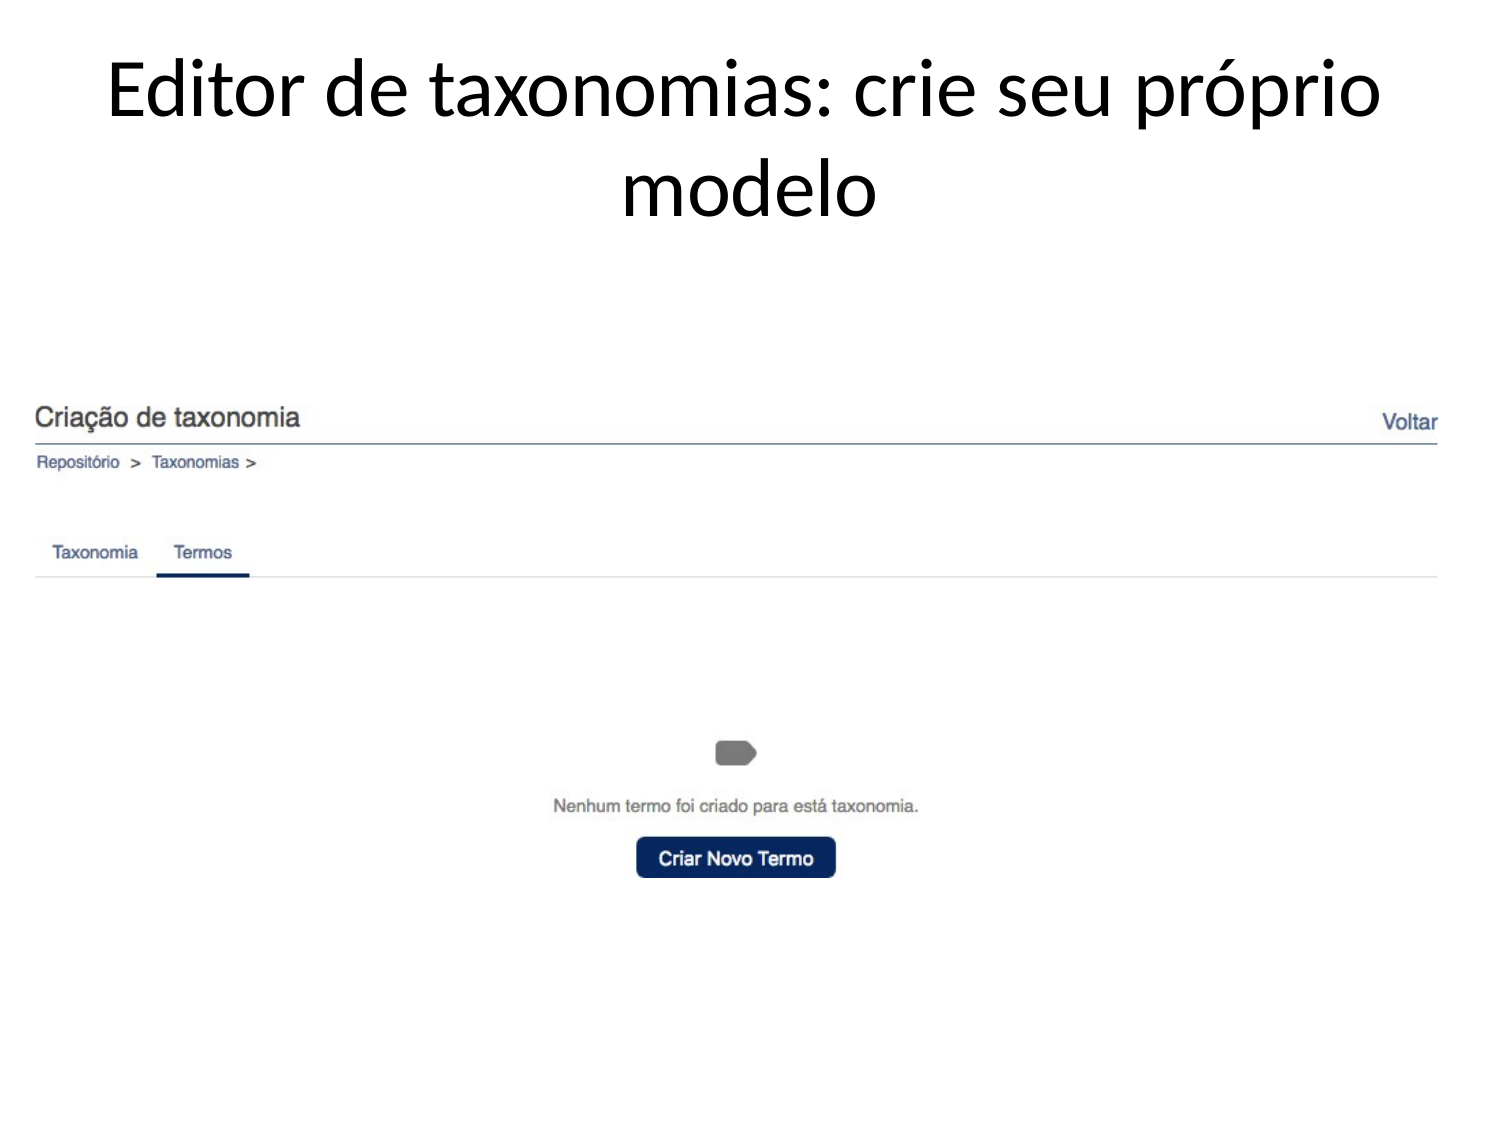

# Editor de taxonomias: crie seu próprio  modelo